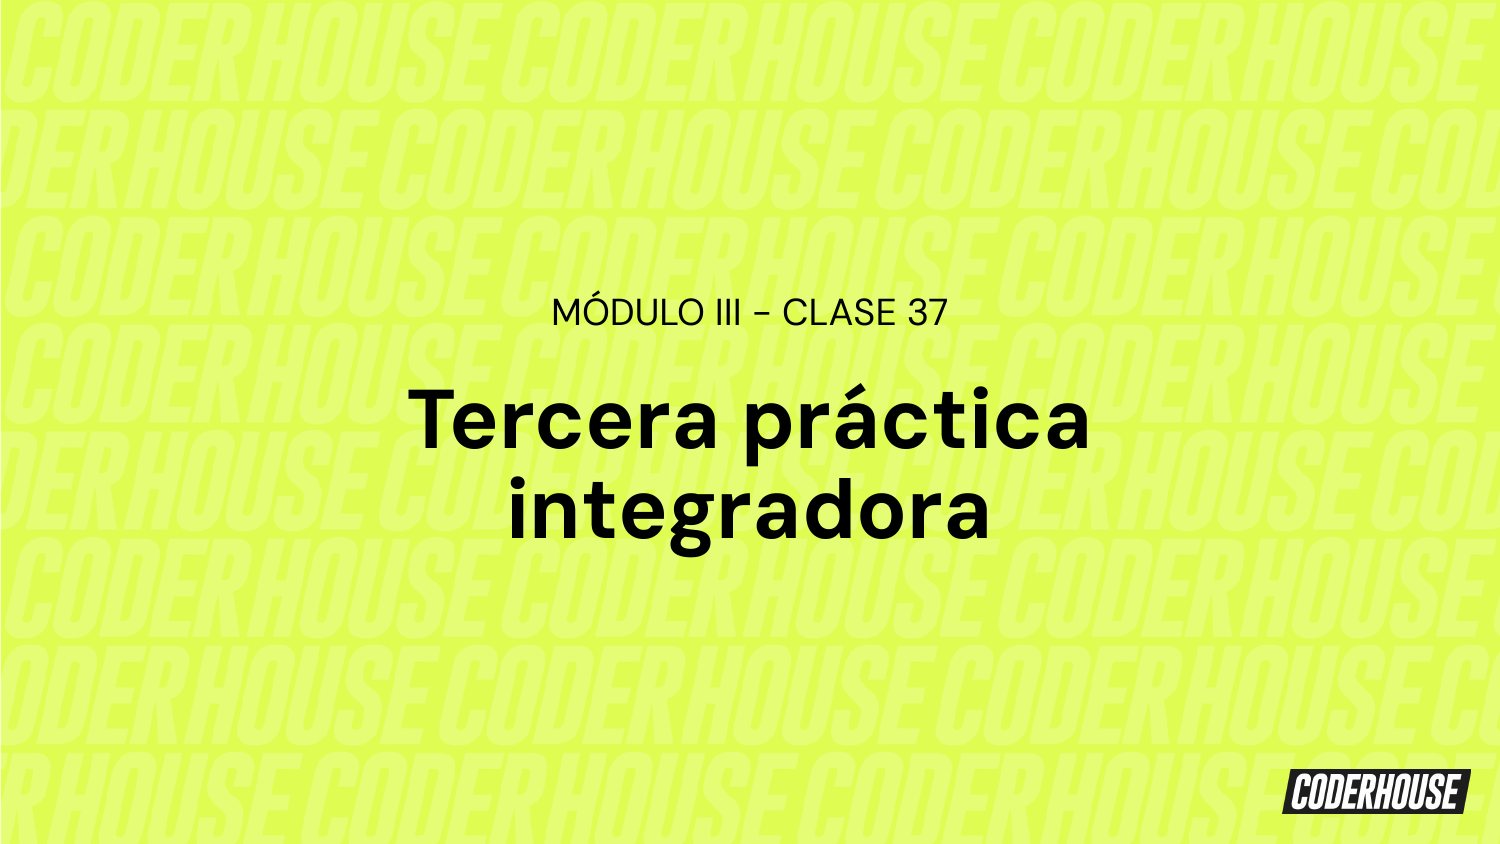

MÓDULO III - CLASE 37
Tercera práctica integradora